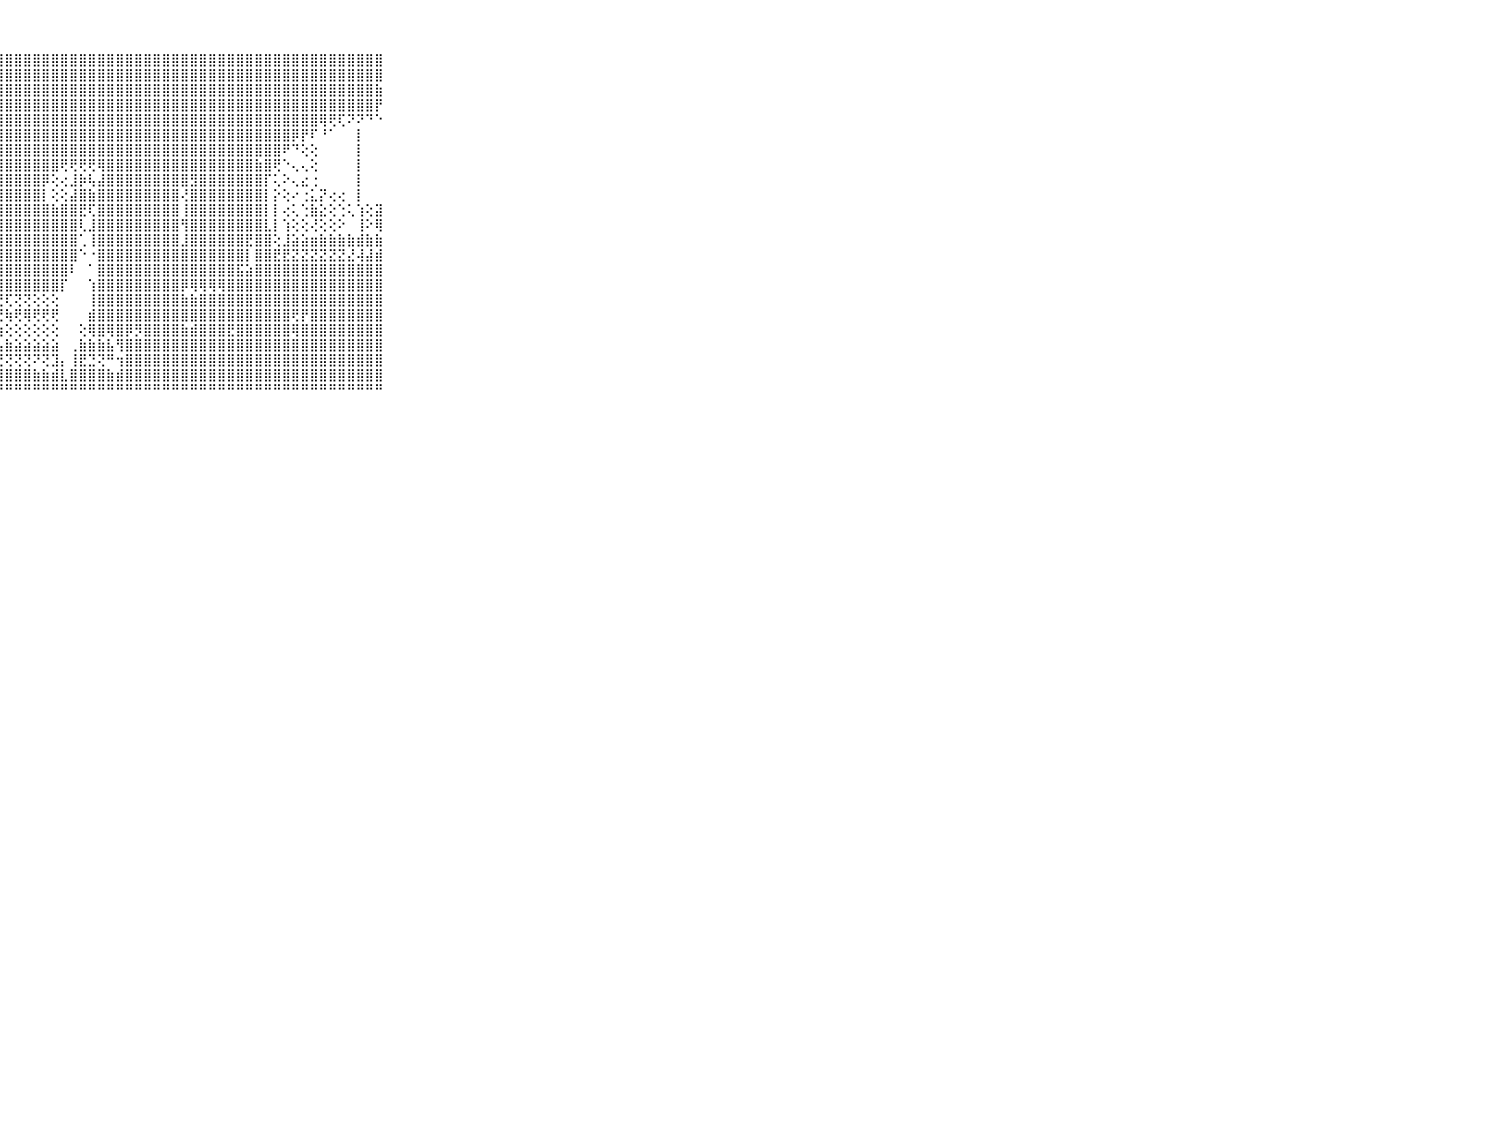

⠀⠀⠀⠀⠀⠀⠀⠀⠀⠀⠀⢿⣯⣻⣿⣿⣿⣿⣿⣿⣿⣿⣿⣿⣿⣿⣿⣿⣿⣿⣿⣿⣿⣿⣿⣿⣿⣿⣿⣿⣿⣿⣿⣿⣿⣿⣿⣿⣿⣿⣿⣿⣿⣿⣿⣿⣿⣿⣿⣿⣿⣿⣿⣿⣿⣿⣿⣿⣿⠀⠀⠀⠀⠀⠀⠀⠀⠀⠀⠀⠀
⠀⠀⠀⠀⠀⠀⠀⠀⠀⠀⠀⢾⣿⣿⣾⣾⣿⣿⣿⣿⣿⣿⣿⣿⣿⣿⣿⣿⣿⣿⣿⣿⣿⣿⣿⣿⣿⣿⣿⣿⣿⣿⣿⣿⣿⣿⣿⣿⣿⣿⣿⣿⣿⣿⣿⣿⣿⣿⣿⣿⣿⣿⣿⣿⣿⣿⣿⣿⣿⠀⠀⠀⠀⠀⠀⠀⠀⠀⠀⠀⠀
⠀⠀⠀⠀⠀⠀⠀⠀⠀⠀⠀⢿⣿⣿⣿⣿⣿⣿⣿⣿⣿⣿⣿⣿⣿⣿⣿⣿⣿⣿⣿⣿⣿⣿⣿⣿⣿⣿⣿⣿⣿⣿⣿⣿⣿⣿⣿⣿⣿⣿⣿⣿⣿⣿⣿⣿⣿⣿⣿⣿⣿⣿⣿⣿⣿⣿⣿⣿⣷⠀⠀⠀⠀⠀⠀⠀⠀⠀⠀⠀⠀
⠀⠀⠀⠀⠀⠀⠀⠀⠀⠀⠀⣿⣿⣿⣿⣿⣿⣽⣿⣿⣿⣿⣿⣿⣿⣿⣿⣿⣿⣿⣿⣿⣿⣿⣿⣿⣿⣿⣿⣿⣿⣿⣿⣿⣿⣿⣿⣿⣿⣿⣿⣿⣿⣿⣿⣿⣿⣿⣿⣿⣿⣿⣿⣿⣿⣿⣿⣿⡟⠀⠀⠀⠀⠀⠀⠀⠀⠀⠀⠀⠀
⠀⠀⠀⠀⠀⠀⠀⠀⠀⠀⠀⣿⣿⣿⣿⣿⣿⣿⣿⣿⣿⣿⣿⣿⣾⣿⣿⣿⣿⣿⣿⣿⣿⣿⣿⣿⣿⣿⣿⣿⣿⣿⣿⣿⣿⣿⣿⣿⣿⣿⣿⣿⣿⣿⣿⣿⣿⣿⣿⣿⣿⣿⢿⢟⢏⠝⠝⠙⠑⠀⠀⠀⠀⠀⠀⠀⠀⠀⠀⠀⠀
⠀⠀⠀⠀⠀⠀⠀⠀⠀⠀⠀⣿⣿⣿⣿⣿⣿⣿⣿⣿⣿⣿⣿⣿⣿⣿⣿⣿⣿⣿⣿⣿⣿⣿⣿⣿⣿⣿⣿⣿⣿⣿⣿⣿⣿⣿⣿⣿⣿⣿⣿⣿⣿⣿⣿⣿⣿⣿⣿⡿⡟⠏⠘⠁⠀⠀⡇⠀⠀⠀⠀⠀⠀⠀⠀⠀⠀⠀⠀⠀⠀
⠀⠀⠀⠀⠀⠀⠀⠀⠀⠀⠀⡝⢝⢵⢕⣕⡝⢟⢻⣿⣿⣿⣿⣿⣿⣿⣿⣿⣿⣿⣿⣿⣿⣿⣿⣿⣿⣿⣿⣿⣿⣿⣿⣿⣿⣿⣿⣿⣿⣿⣿⣿⣿⣿⣿⣿⣿⣿⠟⠙⢕⢕⠀⠀⠀⠀⡇⠀⠀⠀⠀⠀⠀⠀⠀⠀⠀⠀⠀⠀⠀
⠀⠀⠀⠀⠀⠀⠀⠀⠀⠀⠀⢝⢕⢕⢕⢕⢝⢷⣧⡜⢻⣿⣿⣿⣿⣿⣿⣿⣿⣿⣿⣿⣿⣿⢟⢟⢟⢟⢿⣿⣿⣿⣿⣿⣿⣿⣿⣿⣿⣿⣿⣿⣿⣿⣿⣷⣿⢟⠑⢄⢄⢕⠀⠀⠀⠀⡇⠀⠀⠀⠀⠀⠀⠀⠀⠀⠀⠀⠀⠀⠀
⠀⠀⠀⠀⠀⠀⠀⠀⠀⠀⠀⣕⢕⢕⢕⢕⢕⢕⢹⣿⣇⢹⣿⣿⣿⣿⣿⣿⣿⣿⣿⣿⡿⢕⢔⣸⡷⢧⣼⣿⣿⣿⣿⣿⣿⣿⣿⣿⣻⣿⣿⣿⣿⣿⣿⣿⡏⢅⠕⢄⣔⢐⠀⠀⠀⠀⡇⠀⠀⠀⠀⠀⠀⠀⠀⠀⠀⠀⠀⠀⠀
⠀⠀⠀⠀⠀⠀⠀⠀⠀⠀⠀⣿⣿⣿⣿⣷⣷⣧⣵⣿⣿⢝⣿⣿⣿⣿⣿⣿⣿⣿⣿⣿⡇⢕⢕⣼⣿⣷⣿⣿⣿⣿⣿⣿⣿⣿⣿⢜⣿⣿⣿⣿⣿⣿⣿⣿⡇⡕⢕⠔⢐⣅⡝⢔⢔⠀⡇⠀⠀⠀⠀⠀⠀⠀⠀⠀⠀⠀⠀⠀⠀
⠀⠀⠀⠀⠀⠀⠀⠀⠀⠀⠀⣿⣿⣿⣿⣿⣿⣿⣿⣿⣿⡕⣿⣿⣿⣿⣿⣿⣿⣿⣿⣿⣿⣷⣿⣿⣟⢏⣿⣿⣿⣿⣿⣿⣿⣿⣿⢸⣿⣿⣿⣿⣿⣿⣿⣿⡇⡇⢔⢅⢑⣷⣕⢕⢑⢅⢱⢕⣽⠀⠀⠀⠀⠀⠀⠀⠀⠀⠀⠀⠀
⠀⠀⠀⠀⠀⠀⠀⠀⠀⠀⠀⣿⣿⣿⣿⣿⣿⣿⣿⣿⣿⣷⣿⣿⣿⣿⣿⣿⣿⣿⣿⣿⣿⣿⣿⣿⢇⣸⣿⣿⣿⣿⣿⣿⣿⣿⣿⢻⣿⣿⣿⣿⣿⣿⣿⣿⣇⡇⢱⢕⢕⢜⢕⢕⠕⠀⢸⠕⢿⠀⠀⠀⠀⠀⠀⠀⠀⠀⠀⠀⠀
⠀⠀⠀⠀⠀⠀⠀⠀⠀⠀⠀⣿⣿⣿⣿⣿⣿⣿⣿⣿⣿⢇⣿⣿⣿⣿⣿⣿⣿⣿⣿⣿⣿⣿⣿⣿⢁⢸⣿⣿⣿⣿⣿⣿⣿⣿⣿⣸⣿⣿⣿⣿⣿⣿⣟⣿⣿⢕⣸⣵⣵⣶⣷⣷⣷⣷⣾⣷⣷⠀⠀⠀⠀⠀⠀⠀⠀⠀⠀⠀⠀
⠀⠀⠀⠀⠀⠀⠀⠀⠀⠀⠀⣿⣿⣿⣿⣿⣿⣿⣿⣿⣟⢕⣿⣿⣿⣿⣿⣿⣿⣿⣿⣿⣿⣿⣿⣿⠑⠐⣿⣿⣿⣿⣿⣿⣿⣿⣿⣿⣿⣿⣿⣿⣿⣿⡇⣿⣿⣟⣟⣝⣝⣝⣝⣝⣝⣜⢼⣼⣾⠀⠀⠀⠀⠀⠀⠀⠀⠀⠀⠀⠀
⠀⠀⠀⠀⠀⠀⠀⠀⠀⠀⠀⣿⣿⣿⣿⣿⣿⣿⣿⣿⣿⢕⣿⣿⣿⣿⣿⣿⣿⣿⣿⣿⣿⣿⣿⠇⠀⠁⣿⣿⣿⣿⣿⣿⣿⣿⣿⣿⣿⣿⣿⣿⣿⣯⣵⣿⣿⣿⣿⣿⣿⣿⣿⣿⣿⣿⣿⣿⣿⠀⠀⠀⠀⠀⠀⠀⠀⠀⠀⠀⠀
⠀⠀⠀⠀⠀⠀⠀⠀⠀⠀⠀⣿⣿⣿⣿⣿⣿⣿⣿⣿⡿⢕⣿⣿⣿⣿⣿⣿⣿⣿⣿⣿⣿⣿⡏⠀⠀⢱⣿⣿⣿⣿⣿⣿⣿⣿⣿⡿⢿⢿⢿⢿⣿⣿⣿⣿⣿⣿⣿⣿⣿⣿⣿⣿⣿⣿⣿⣿⣿⠀⠀⠀⠀⠀⠀⠀⠀⠀⠀⠀⠀
⠀⠀⠀⠀⠀⠀⠀⠀⠀⠀⠀⣻⣿⣿⣿⣿⣿⣿⣟⣻⣵⣵⢿⢿⠏⢝⢛⢙⢏⢝⢝⢕⢕⢕⠀⠀⠀⢸⣿⣿⣿⣿⣿⣿⣿⣿⣿⣷⣷⣿⣿⣿⣿⣿⣿⣿⣿⣿⣿⣿⣿⣿⣿⣿⣿⣿⣿⣿⣿⠀⠀⠀⠀⠀⠀⠀⠀⠀⠀⠀⠀
⠀⠀⠀⠀⠀⠀⠀⠀⠀⠀⠀⢿⢿⢿⢟⣟⢟⣽⣽⣵⡵⢔⢱⢷⡵⡵⢷⢞⢷⢟⢿⢟⢟⢟⠀⠀⠀⣾⣿⣿⣿⣿⣿⣿⣿⣿⣿⣿⣿⣿⣿⣿⣿⣿⣿⣿⣿⣿⣿⢟⡟⣿⣿⣿⣿⣿⣿⣿⣿⠀⠀⠀⠀⠀⠀⠀⠀⠀⠀⠀⠀
⠀⠀⠀⠀⠀⠀⠀⠀⠀⠀⠀⢕⢞⢏⢕⢎⣽⢿⢿⢿⡏⢕⢕⢱⣕⡕⢵⢵⢕⢕⢕⢕⢕⢕⠀⠀⢕⢿⣿⢿⣿⡿⡻⣿⣿⣿⣿⣷⣾⣿⣿⣿⣟⣿⣿⣿⣿⣿⣿⢿⣿⣿⣿⣿⣿⣿⣿⣿⣿⠀⠀⠀⠀⠀⠀⠀⠀⠀⠀⠀⠀
⠀⠀⠀⠀⠀⠀⠀⠀⠀⠀⠀⢕⢝⢎⢟⢟⢝⢕⢱⢷⢵⢕⢼⢵⢵⢷⢷⣧⣷⣵⣵⣵⣵⣵⠀⢀⣷⣷⣷⣧⢻⣿⣿⣿⣿⣿⣿⣿⣿⣿⣿⣿⣿⣿⣿⣿⣿⣿⣿⣿⣿⣿⣿⣿⣿⣿⣿⣿⣿⠀⠀⠀⠀⠀⠀⠀⠀⠀⠀⠀⠀
⠀⠀⠀⠀⠀⠀⠀⠀⠀⠀⠀⢕⢕⢕⢕⢕⢕⢕⢕⢇⢕⢕⢕⢕⢕⢕⢕⢜⢝⢝⢝⠝⢝⣹⡄⢸⣟⣙⢝⠛⢲⣿⣿⣿⣿⣿⣿⣿⣿⣿⣿⣿⣿⣿⣿⣿⣿⣿⣿⣿⣿⣿⣿⣿⣿⣿⣿⣿⣿⠀⠀⠀⠀⠀⠀⠀⠀⠀⠀⠀⠀
⠀⠀⠀⠀⠀⠀⠀⠀⠀⠀⠀⡞⢟⡿⡿⣿⣿⣿⣿⣷⣿⣷⣷⣷⣷⣿⣿⣿⣿⣿⣿⣷⣷⣾⣇⣿⣿⣿⣿⣷⣾⣿⣿⣿⣿⣿⣿⣿⣿⣿⣿⣿⣿⣿⣿⣿⣿⣿⣿⣿⣿⣿⣿⣿⣿⣿⣿⣿⣿⠀⠀⠀⠀⠀⠀⠀⠀⠀⠀⠀⠀
⠀⠀⠀⠀⠀⠀⠀⠀⠀⠀⠀⠑⠙⠙⠋⠙⠋⠙⠙⠛⠛⠛⠛⠛⠛⠛⠛⠛⠛⠛⠛⠛⠛⠛⠛⠛⠛⠛⠛⠛⠛⠛⠛⠛⠛⠛⠛⠛⠛⠛⠛⠛⠛⠛⠛⠛⠛⠛⠛⠛⠛⠛⠛⠛⠛⠛⠛⠛⠛⠀⠀⠀⠀⠀⠀⠀⠀⠀⠀⠀⠀